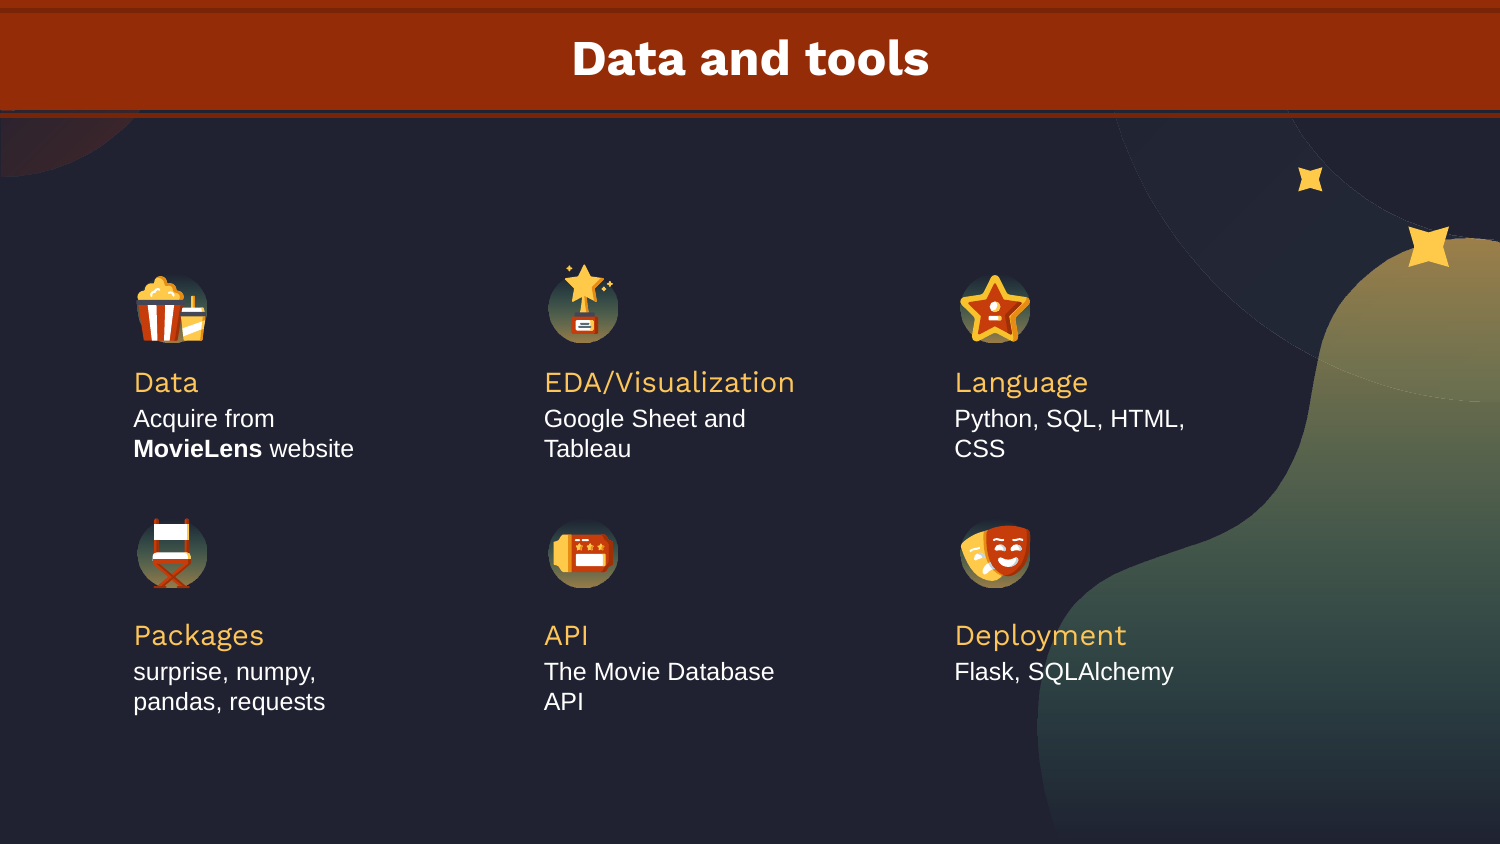

Data and tools

# Data
EDA/Visualization
Language
Acquire from MovieLens website
Google Sheet and Tableau
Python, SQL, HTML, CSS

Packages
API
Deployment
surprise, numpy, pandas, requests
The Movie Database API
Flask, SQLAlchemy